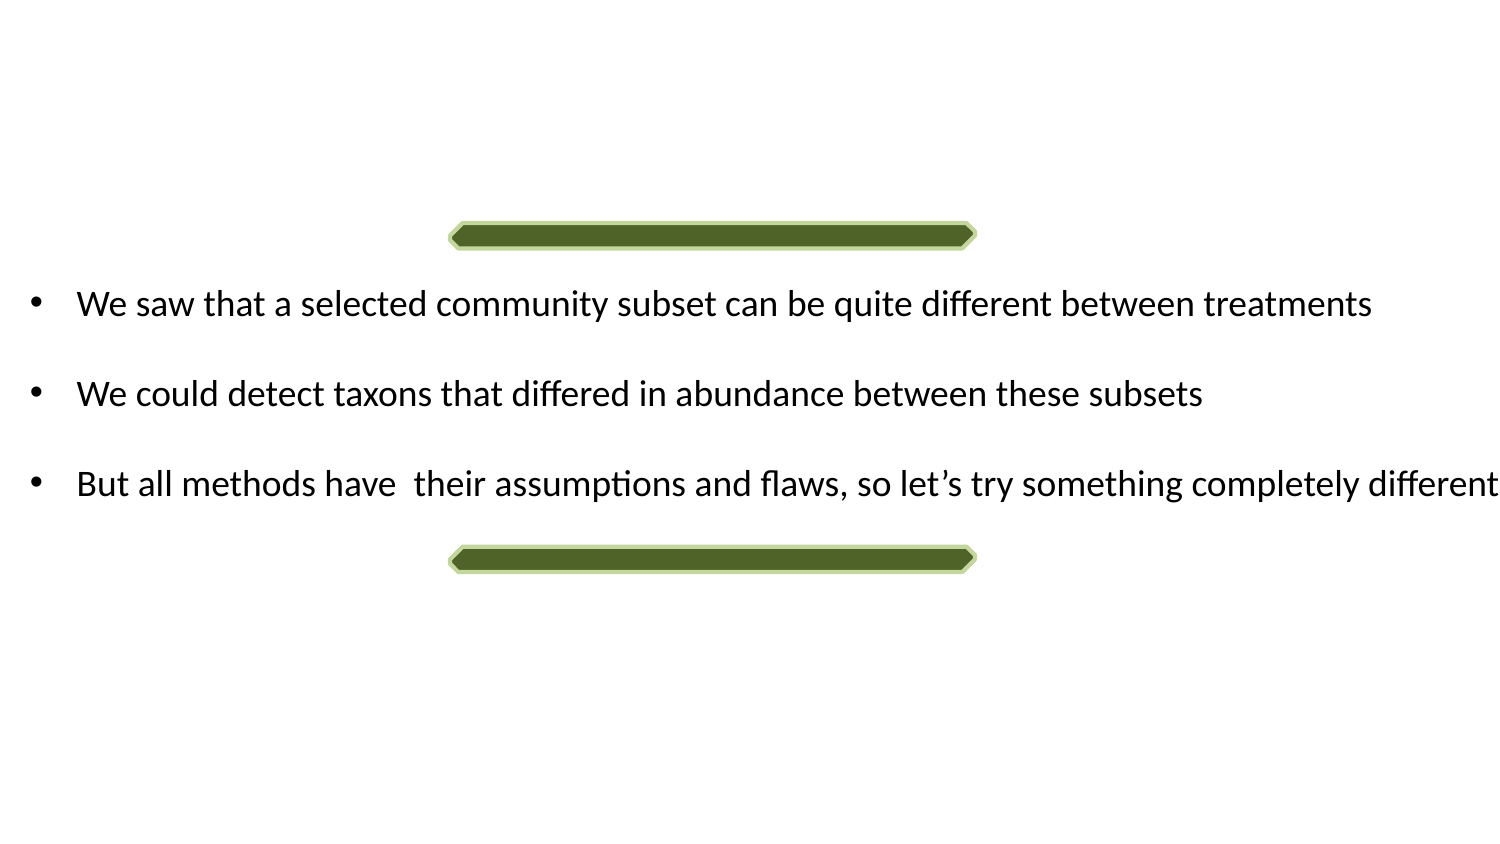

MicEco:: ps_venn()

We saw that a selected community subset can be quite different between treatments

We could detect taxons that differed in abundance between these subsets

But all methods have  their assumptions and flaws, so let’s try something completely different